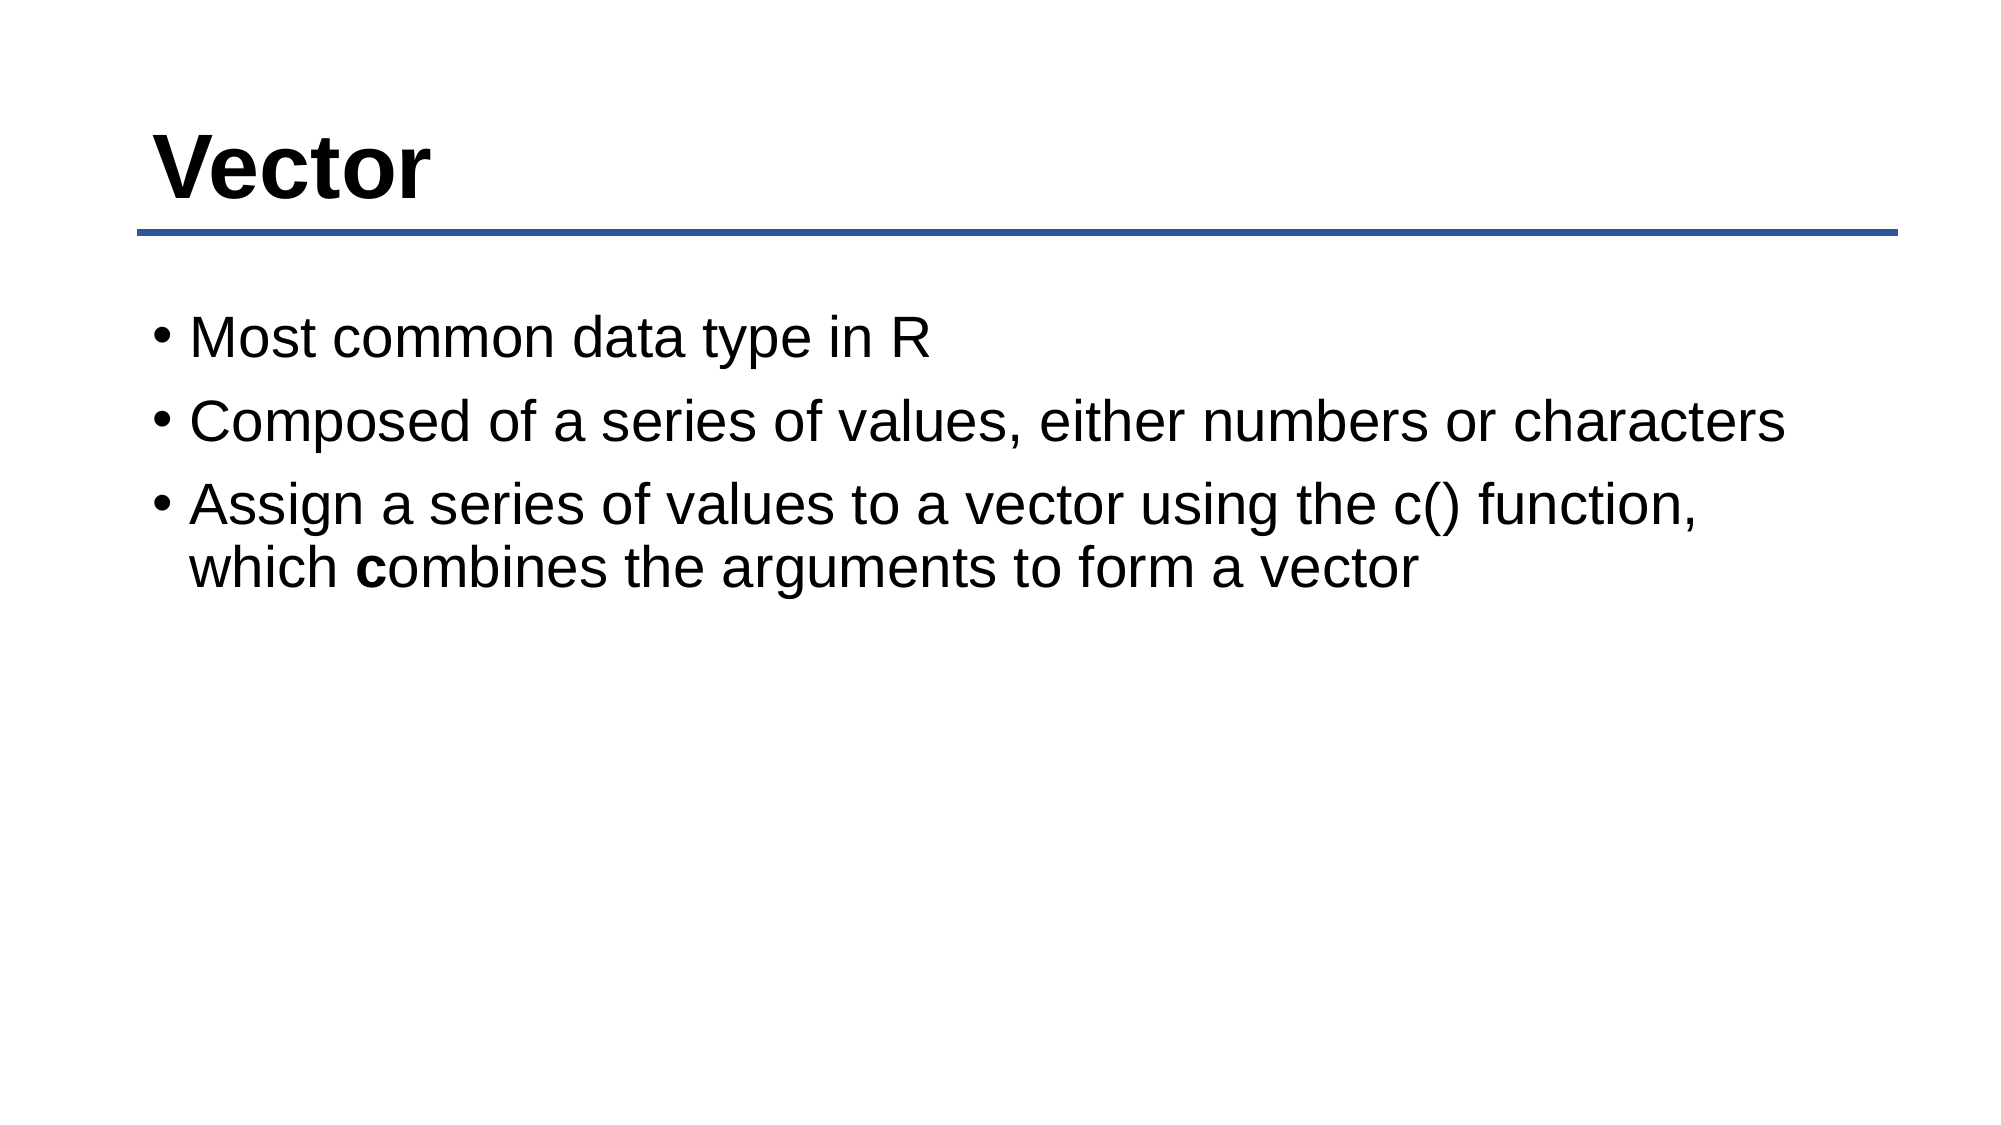

# Vector
Most common data type in R
Composed of a series of values, either numbers or characters
Assign a series of values to a vector using the c() function, which combines the arguments to form a vector